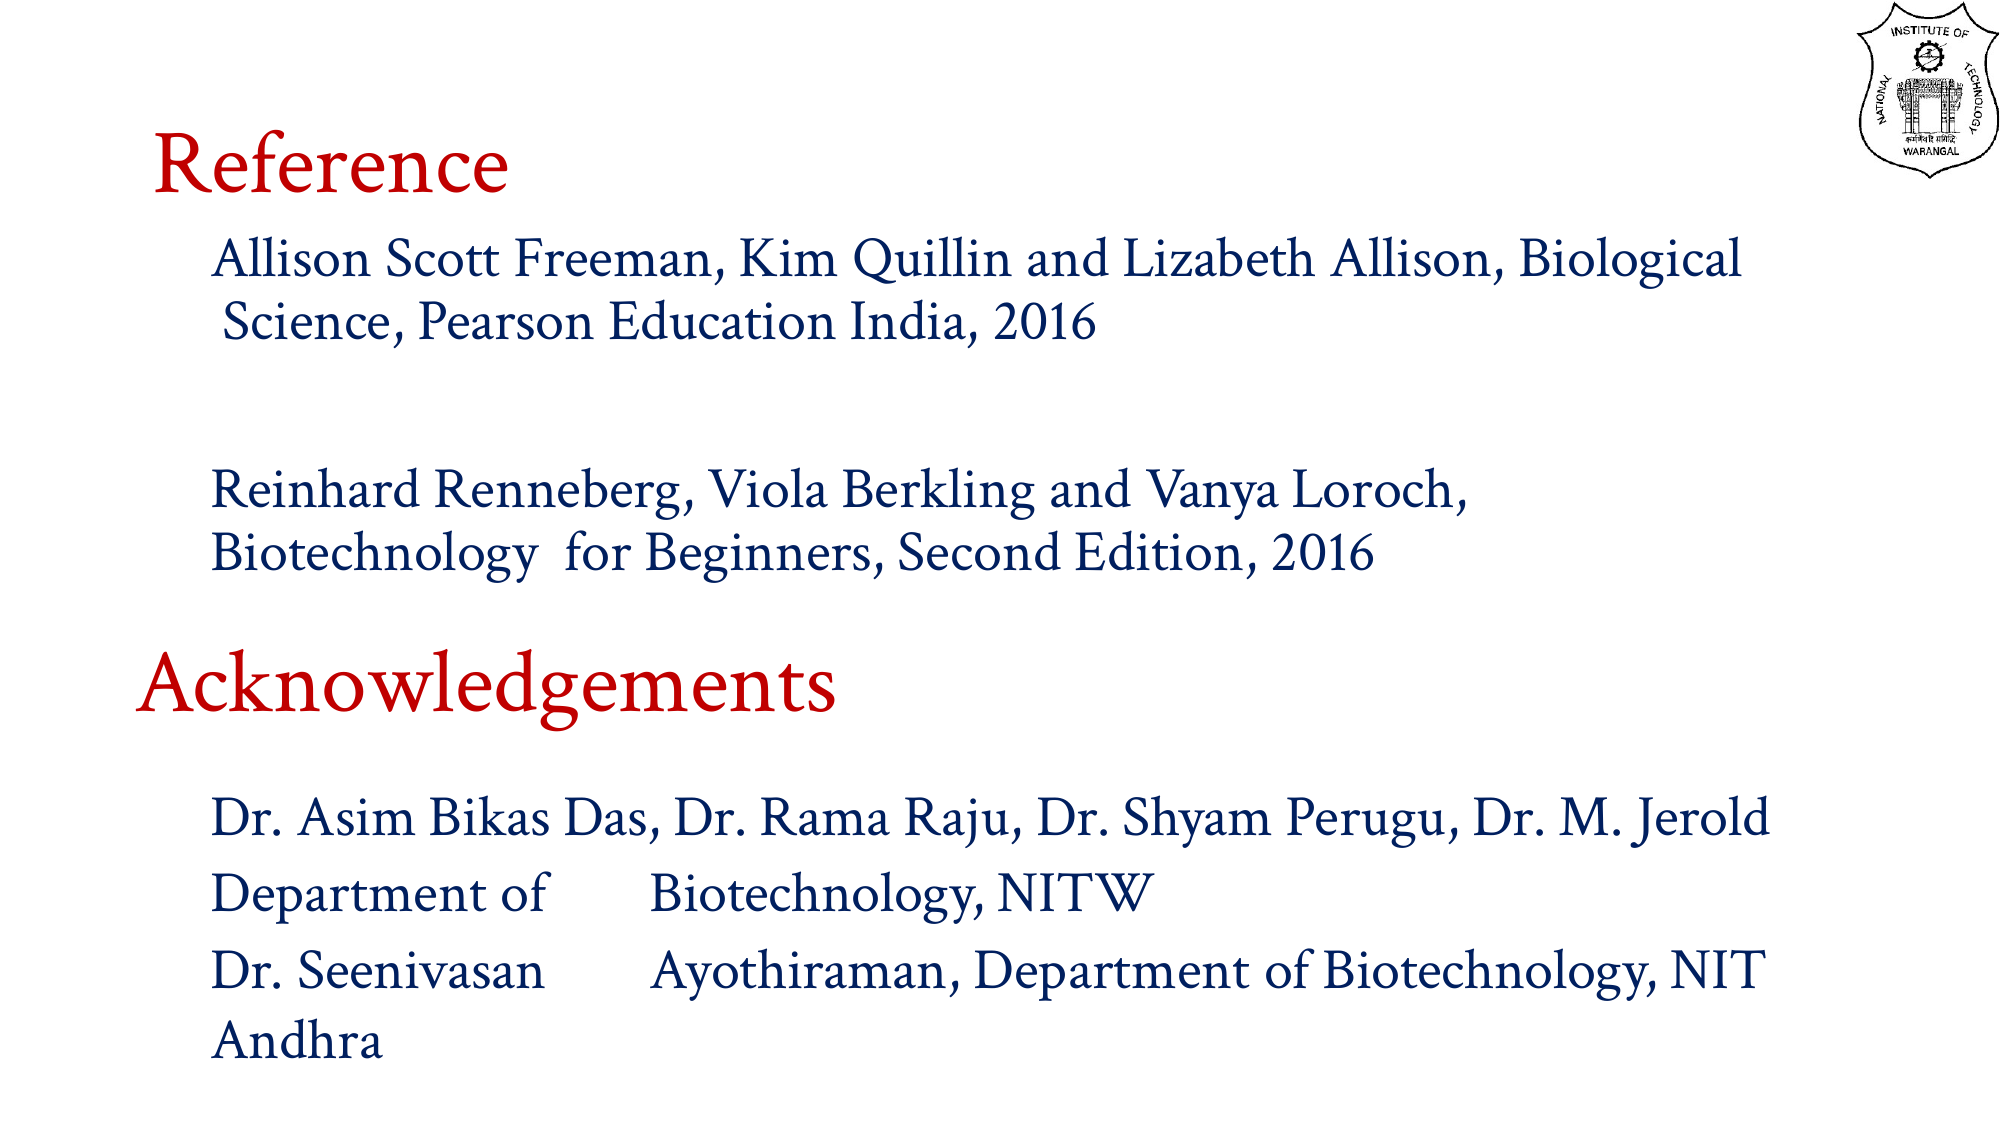

# Reference
Allison Scott Freeman, Kim Quillin and Lizabeth Allison, Biological  Science, Pearson Education India, 2016
Reinhard Renneberg, Viola Berkling and Vanya Loroch, Biotechnology  for Beginners, Second Edition, 2016
Acknowledgements
Dr. Asim Bikas Das, Dr. Rama Raju, Dr. Shyam Perugu, Dr. M. Jerold  Department of	Biotechnology, NITW
Dr. Seenivasan	Ayothiraman, Department of Biotechnology, NIT Andhra